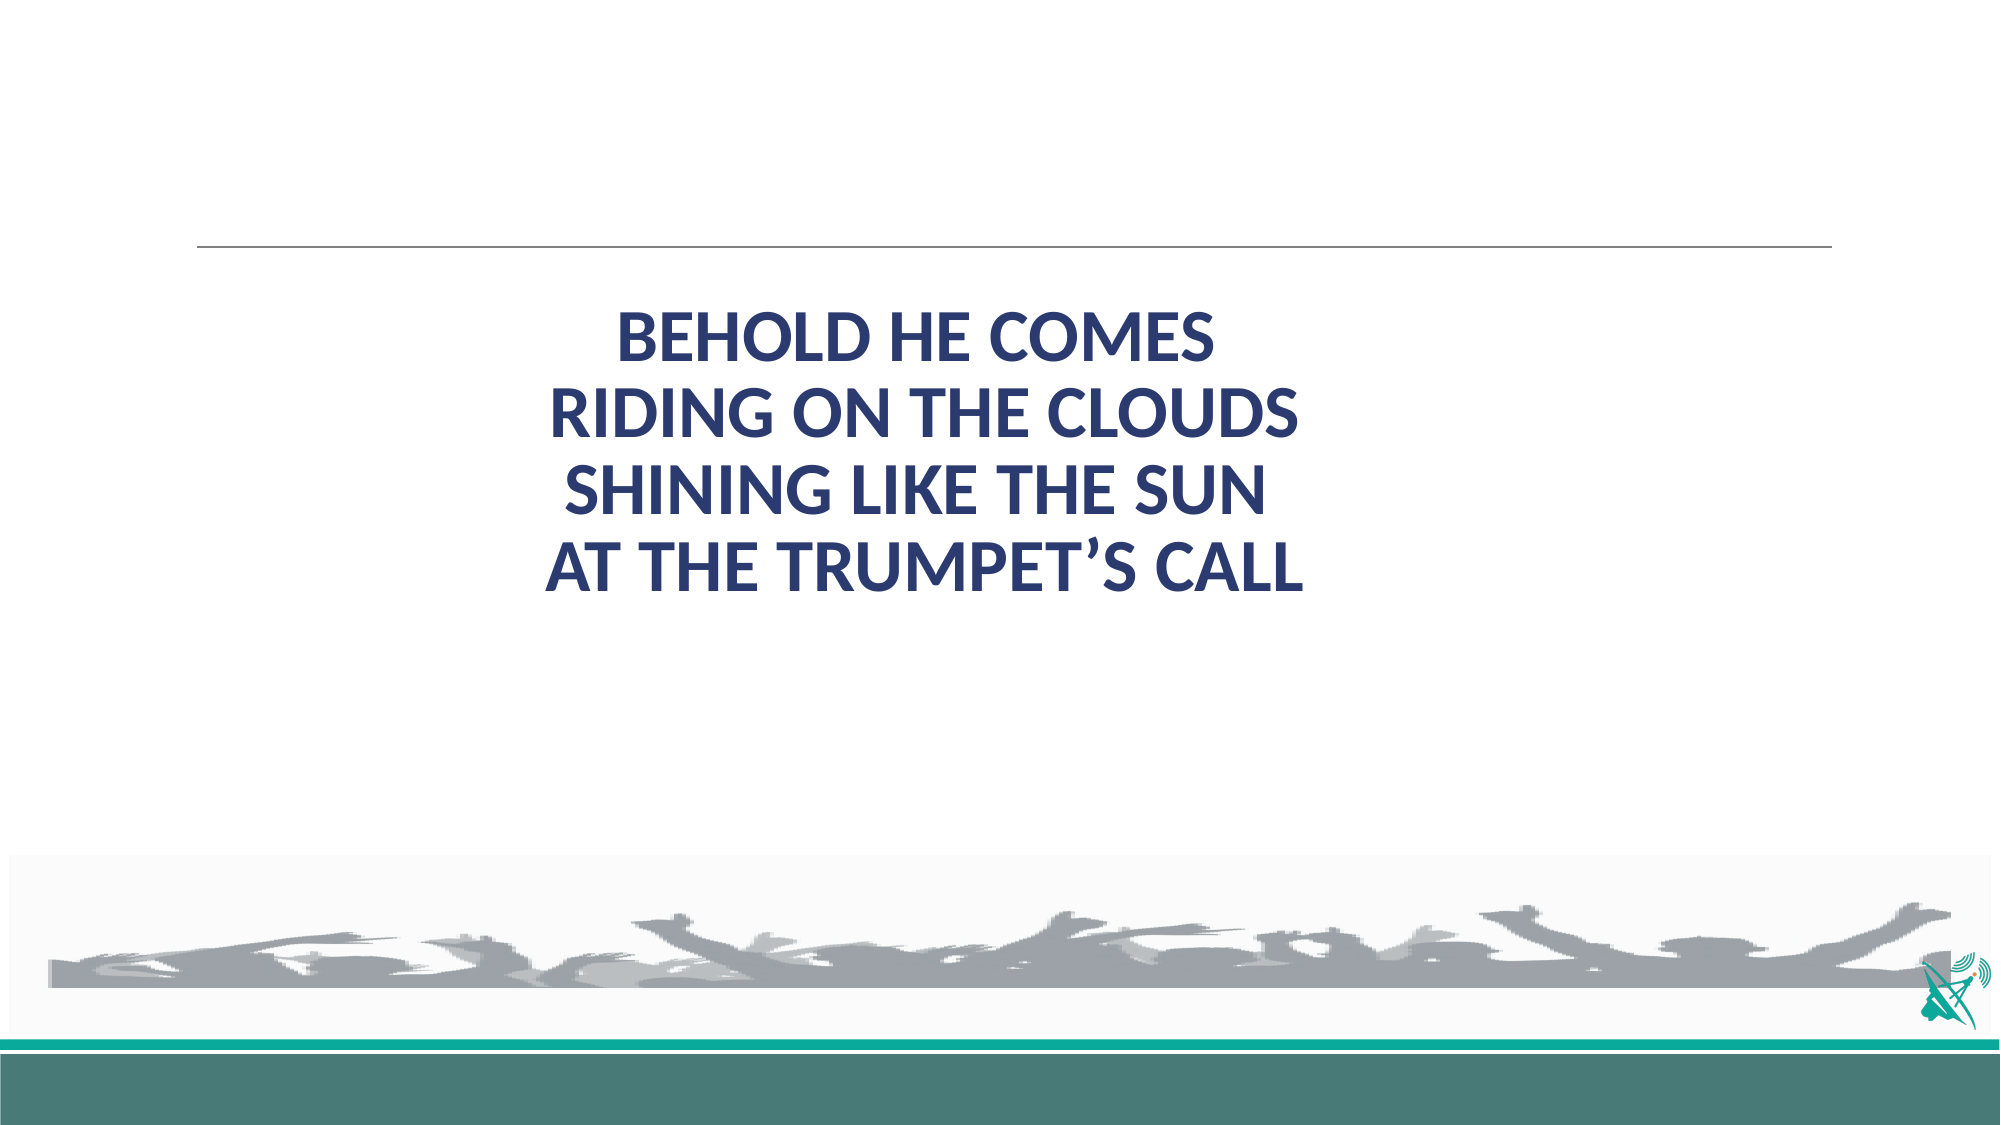

# BEHOLD HE COMES RIDING ON THE CLOUDS SHINING LIKE THE SUN AT THE TRUMPET’S CALL